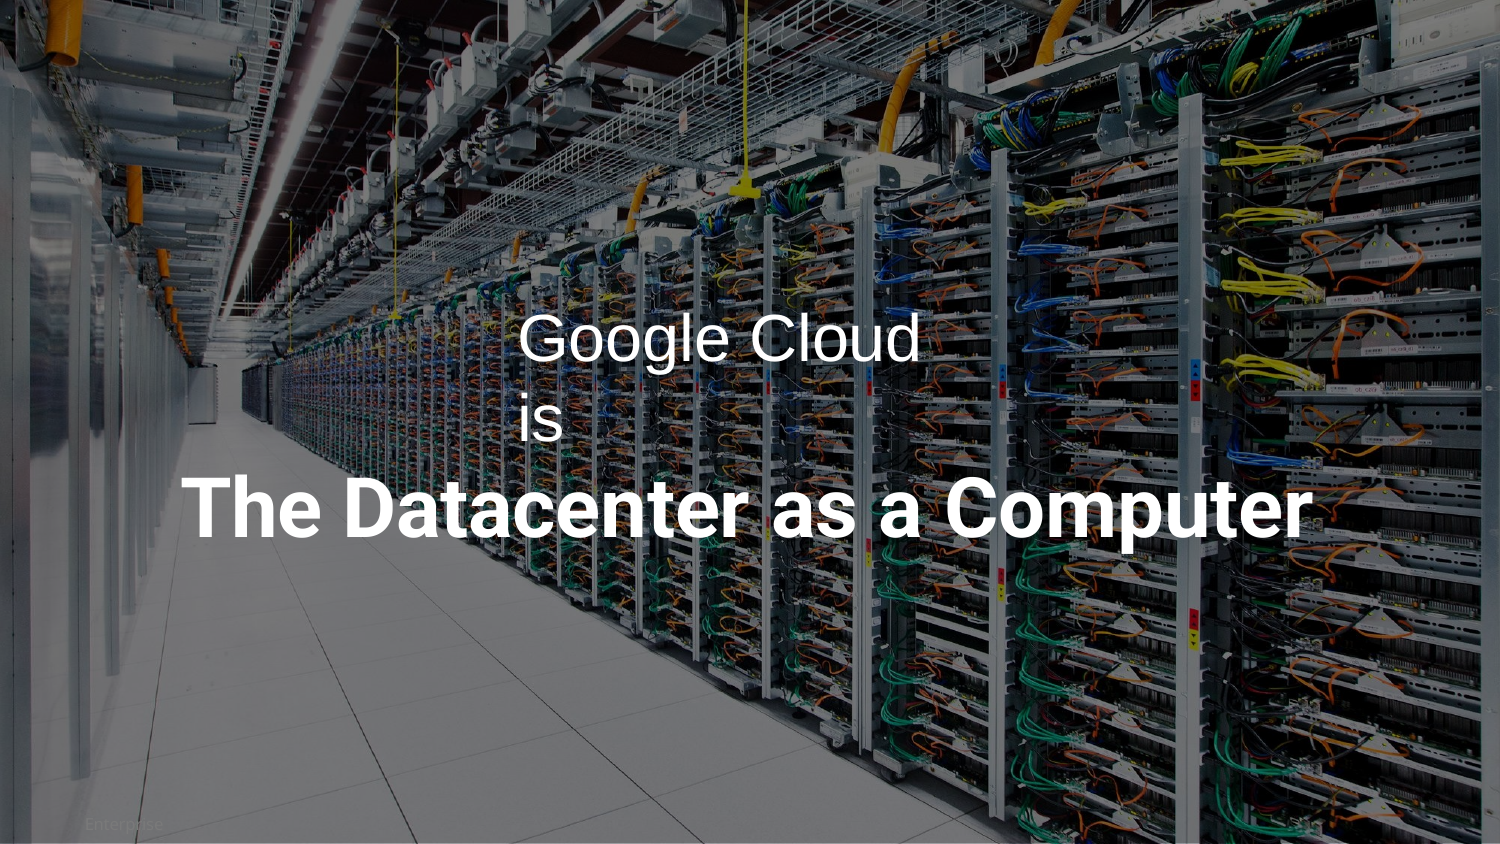

Google Cloud is
The Datacenter as a Computer
Department of IT
25
Enterprise